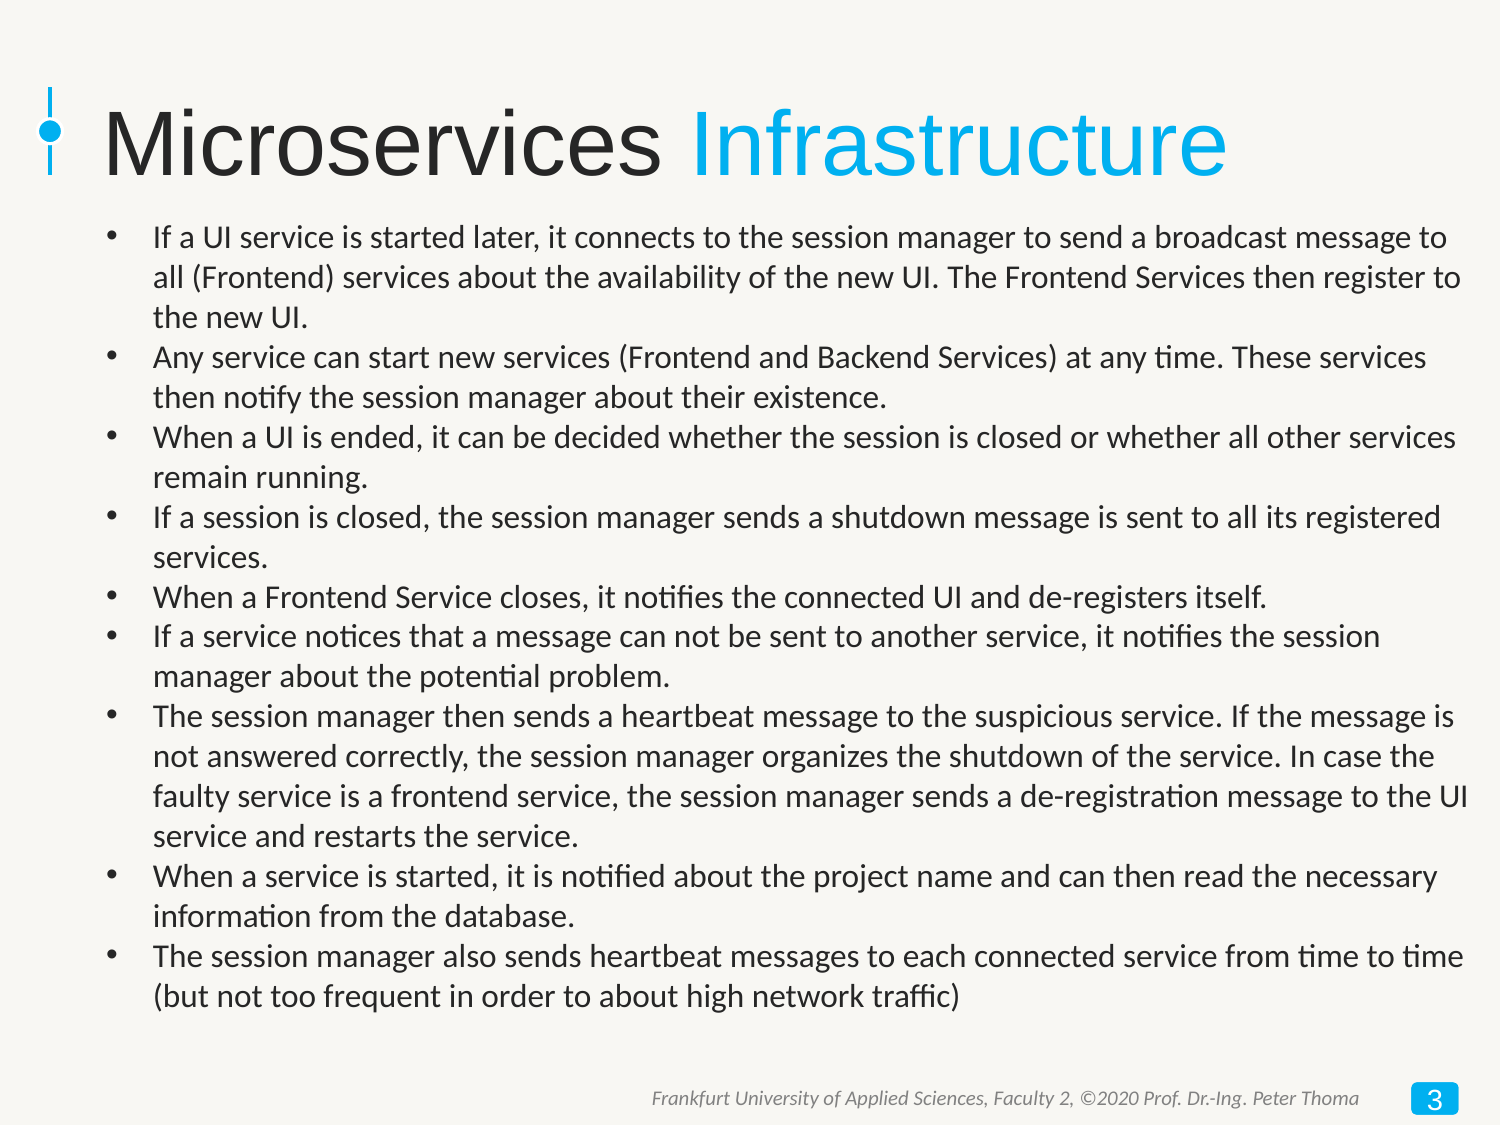

# Microservices Infrastructure
If a UI service is started later, it connects to the session manager to send a broadcast message to all (Frontend) services about the availability of the new UI. The Frontend Services then register to the new UI.
Any service can start new services (Frontend and Backend Services) at any time. These services then notify the session manager about their existence.
When a UI is ended, it can be decided whether the session is closed or whether all other services remain running.
If a session is closed, the session manager sends a shutdown message is sent to all its registered services.
When a Frontend Service closes, it notifies the connected UI and de-registers itself.
If a service notices that a message can not be sent to another service, it notifies the session manager about the potential problem.
The session manager then sends a heartbeat message to the suspicious service. If the message is not answered correctly, the session manager organizes the shutdown of the service. In case the faulty service is a frontend service, the session manager sends a de-registration message to the UI service and restarts the service.
When a service is started, it is notified about the project name and can then read the necessary information from the database.
The session manager also sends heartbeat messages to each connected service from time to time (but not too frequent in order to about high network traffic)
3